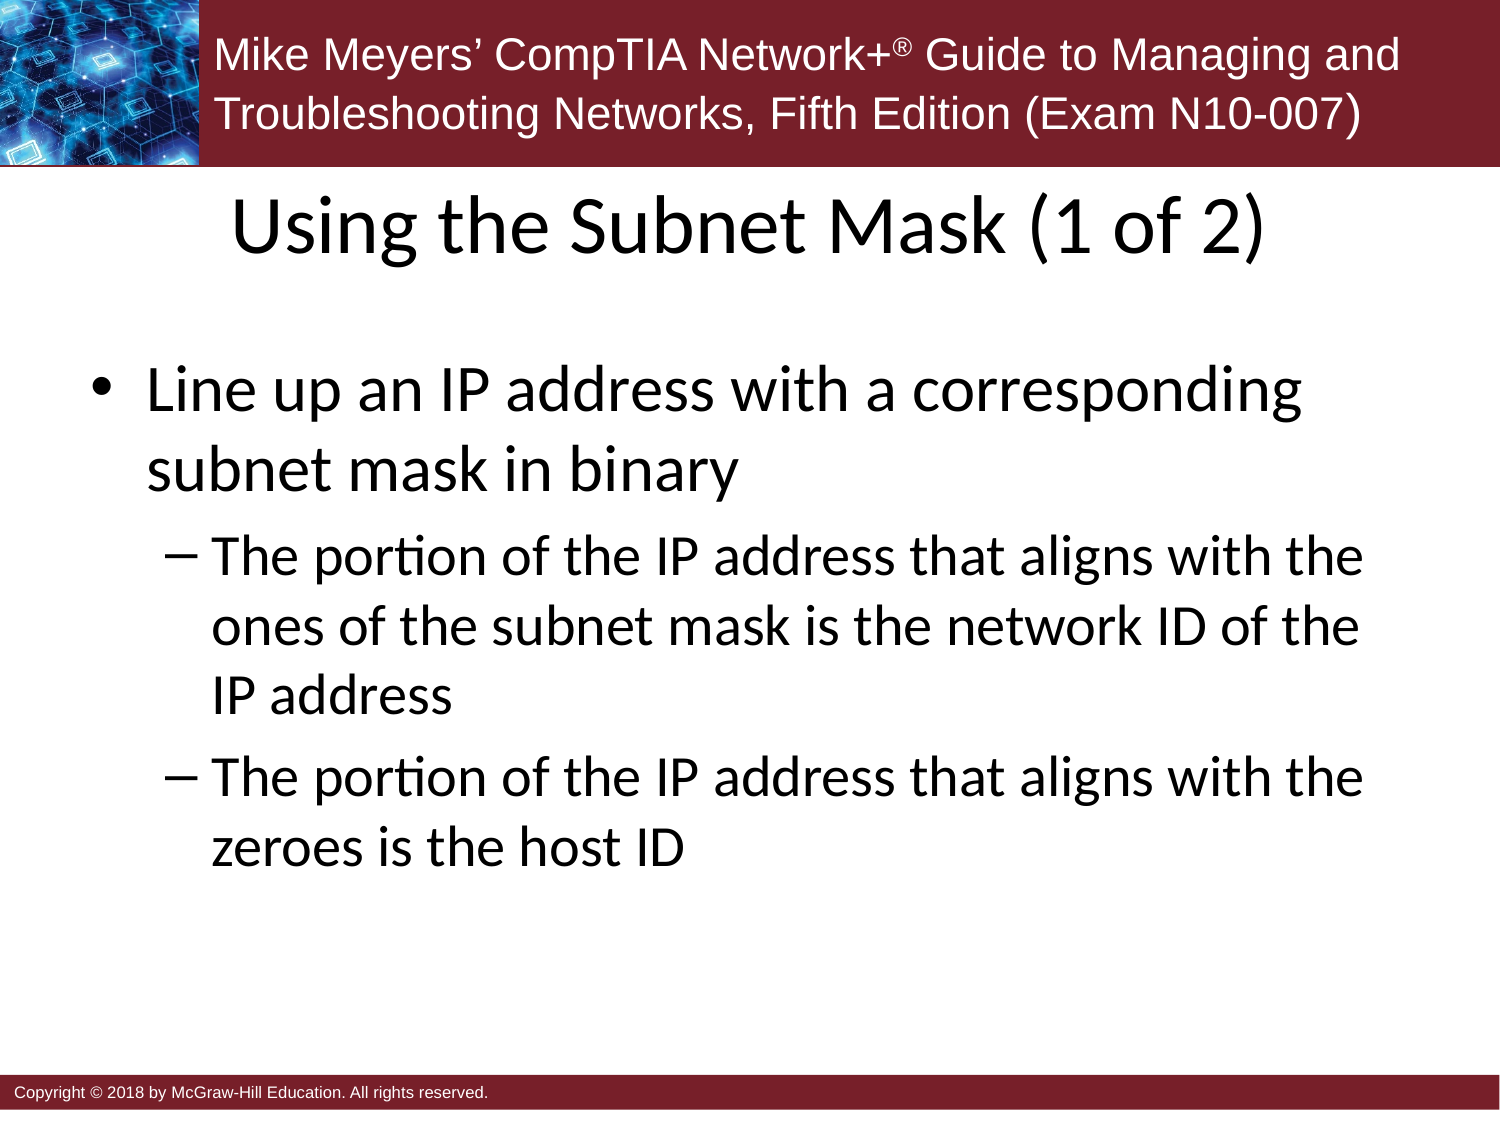

# Using the Subnet Mask (1 of 2)
Line up an IP address with a corresponding subnet mask in binary
The portion of the IP address that aligns with the ones of the subnet mask is the network ID of the IP address
The portion of the IP address that aligns with the zeroes is the host ID